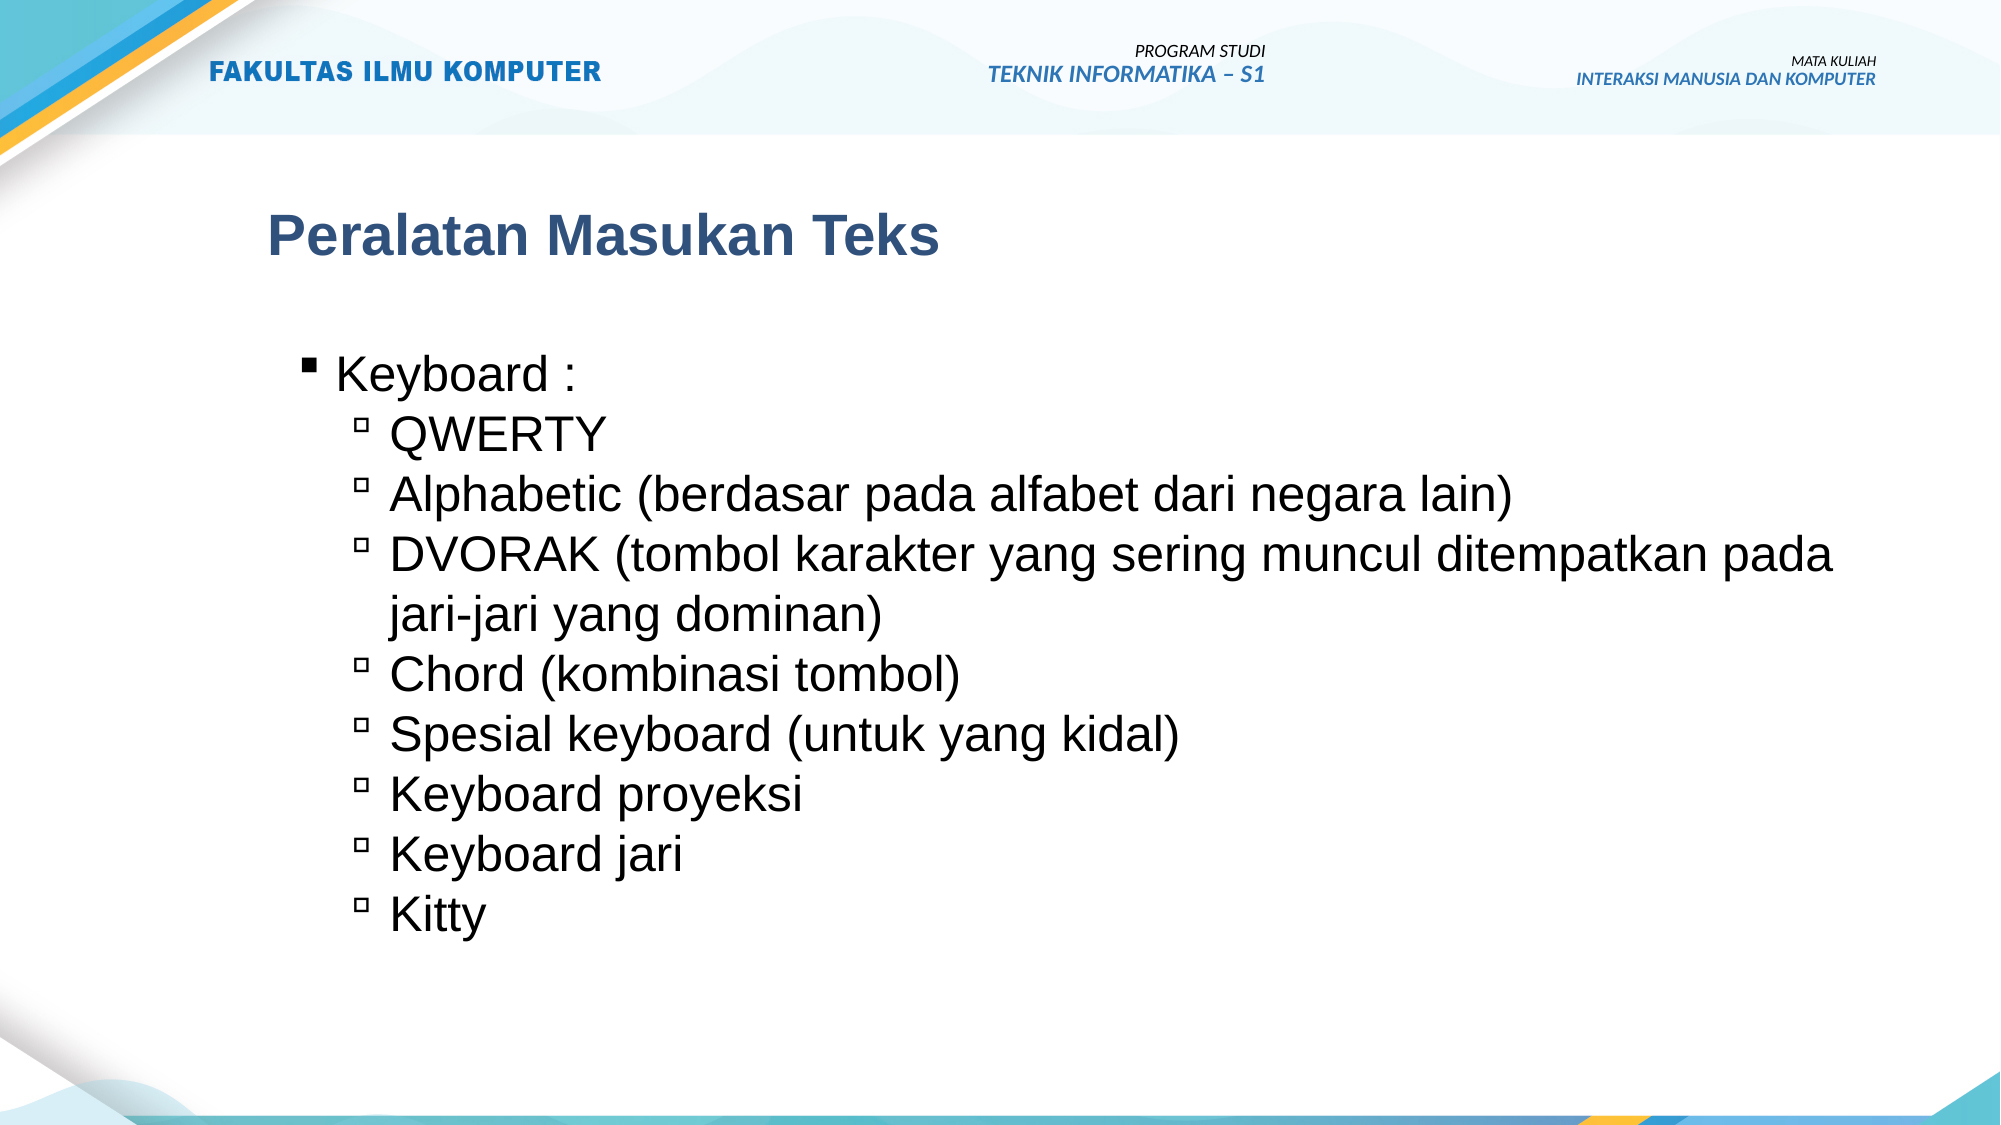

PROGRAM STUDI
TEKNIK INFORMATIKA – S1
MATA KULIAH
INTERAKSI MANUSIA DAN KOMPUTER
# Peralatan Masukan Teks
Keyboard :
QWERTY
Alphabetic (berdasar pada alfabet dari negara lain)
DVORAK (tombol karakter yang sering muncul ditempatkan pada jari-jari yang dominan)
Chord (kombinasi tombol)
Spesial keyboard (untuk yang kidal)
Keyboard proyeksi
Keyboard jari
Kitty